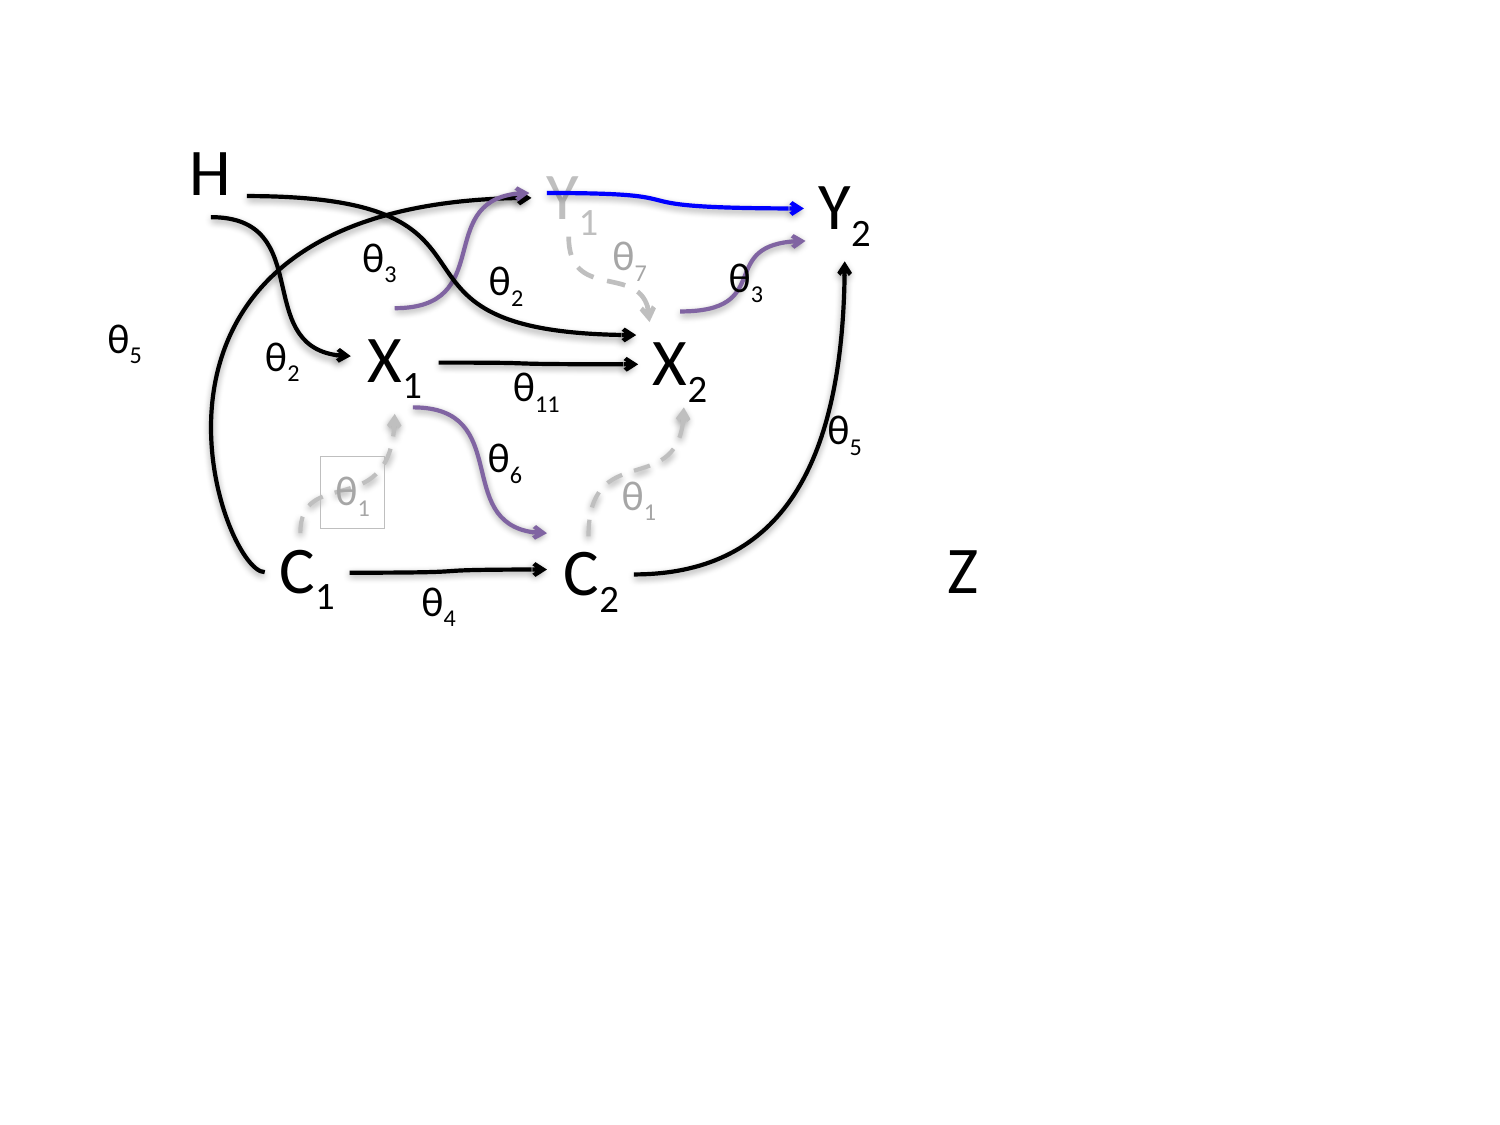

H
Y1
Y2
θ7
θ3
θ3
θ2
θ5
X1
X2
θ2
θ11
θ5
θ6
θ1
θ1
C1
Z
C2
θ4